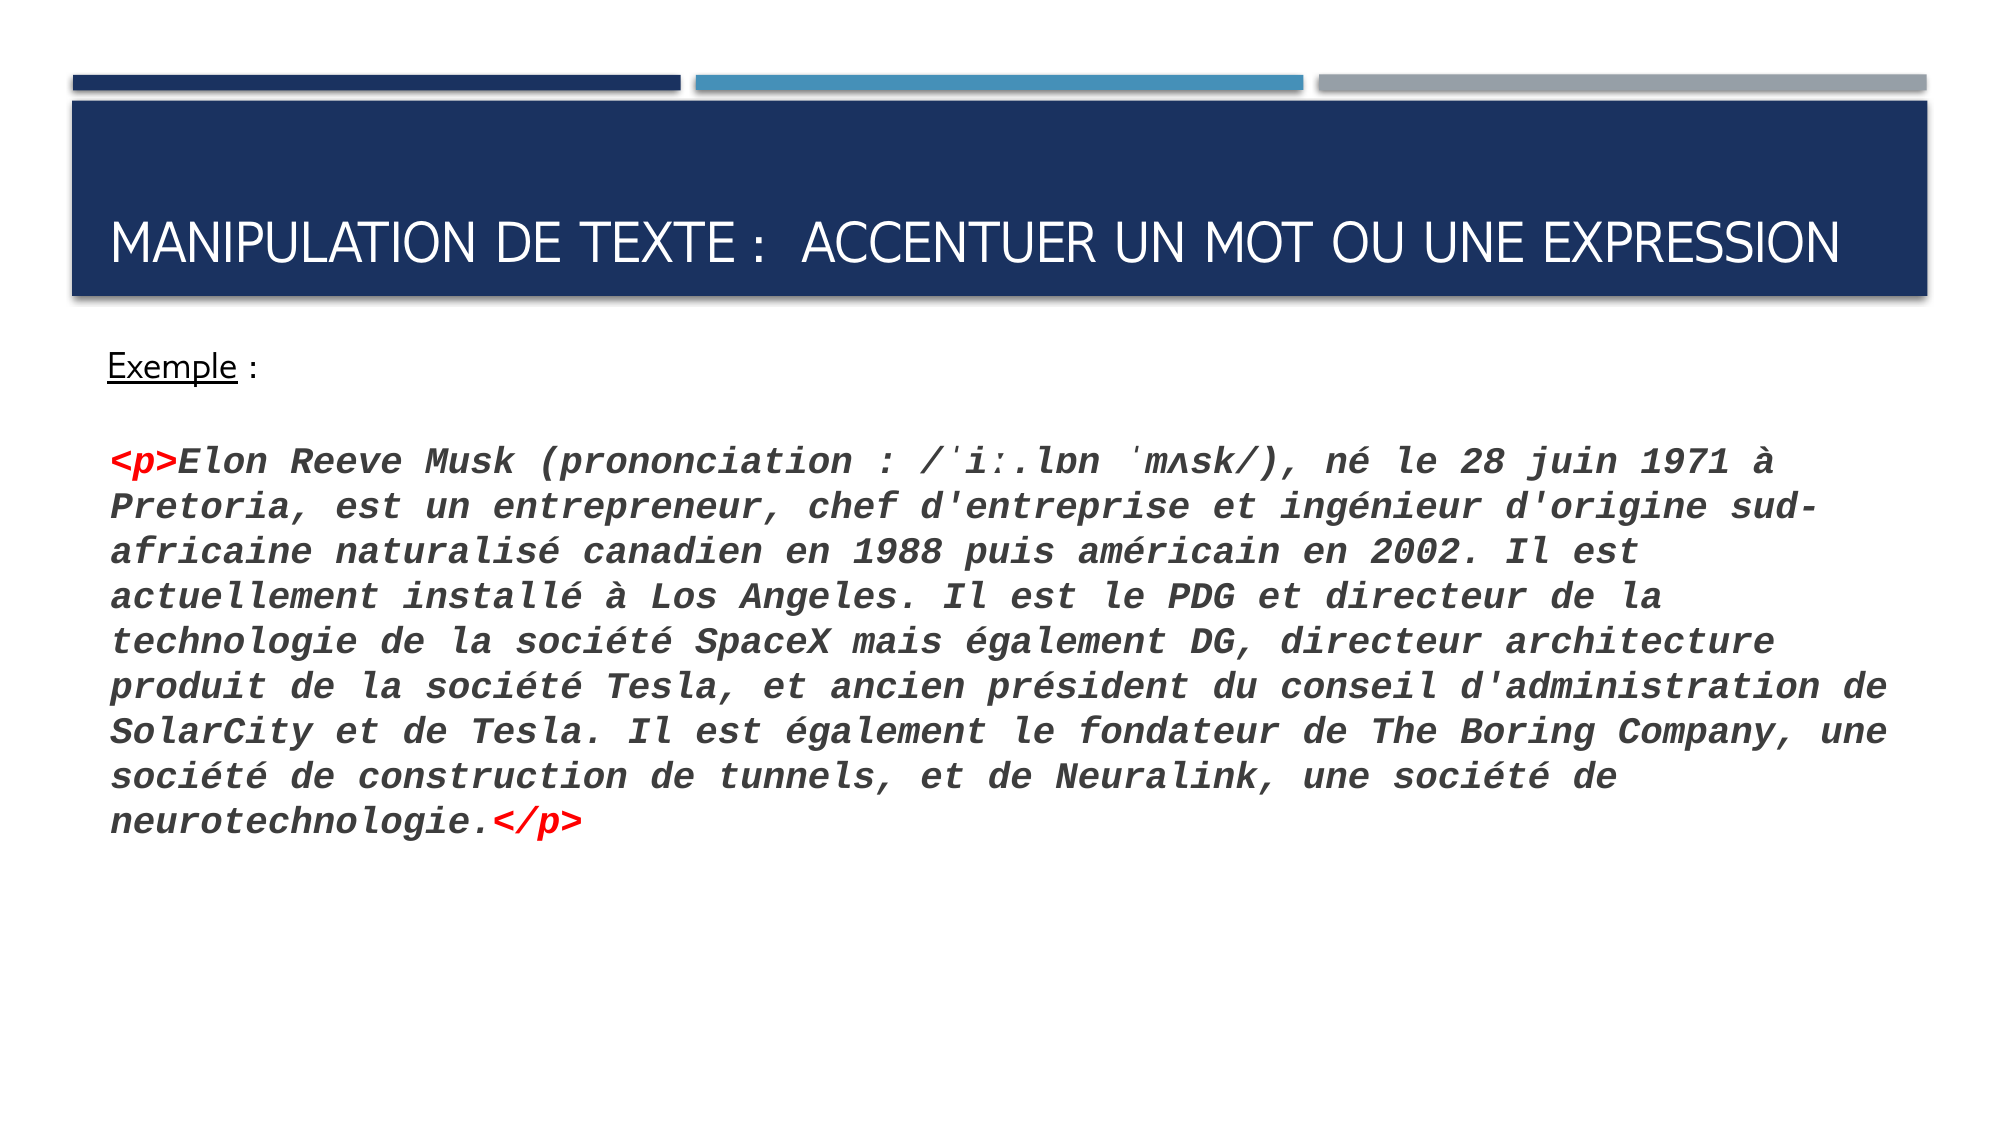

# Manipulation de texte :  ACCENTUER UN MOT OU UNE EXPRESSION
Exemple :
<p>Elon Reeve Musk (prononciation : /ˈiː.lɒn ˈmʌsk/), né le 28 juin 1971 à Pretoria, est un entrepreneur, chef d'entreprise et ingénieur d'origine sud-africaine naturalisé canadien en 1988 puis américain en 2002. Il est actuellement installé à Los Angeles. Il est le PDG et directeur de la technologie de la société SpaceX mais également DG, directeur architecture produit de la société Tesla, et ancien président du conseil d'administration de SolarCity et de Tesla. Il est également le fondateur de The Boring Company, une société de construction de tunnels, et de Neuralink, une société de neurotechnologie.</p>